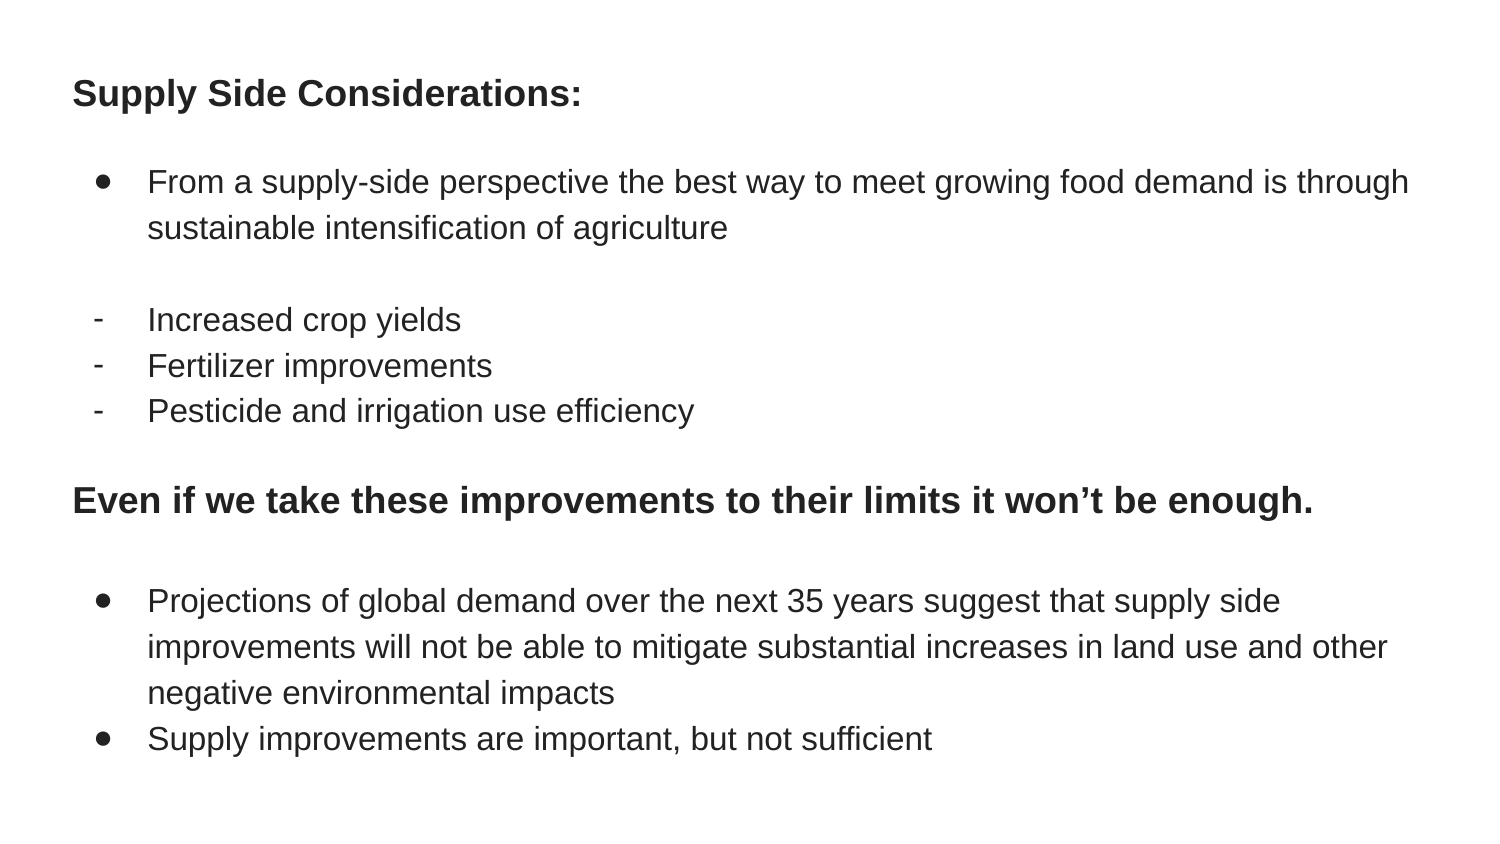

Supply Side Considerations:

From a supply-side perspective the best way to meet growing food demand is through sustainable intensification of agriculture
Increased crop yields
Fertilizer improvements
Pesticide and irrigation use efficiency

Even if we take these improvements to their limits it won’t be enough.

Projections of global demand over the next 35 years suggest that supply side improvements will not be able to mitigate substantial increases in land use and other negative environmental impacts
Supply improvements are important, but not sufficient